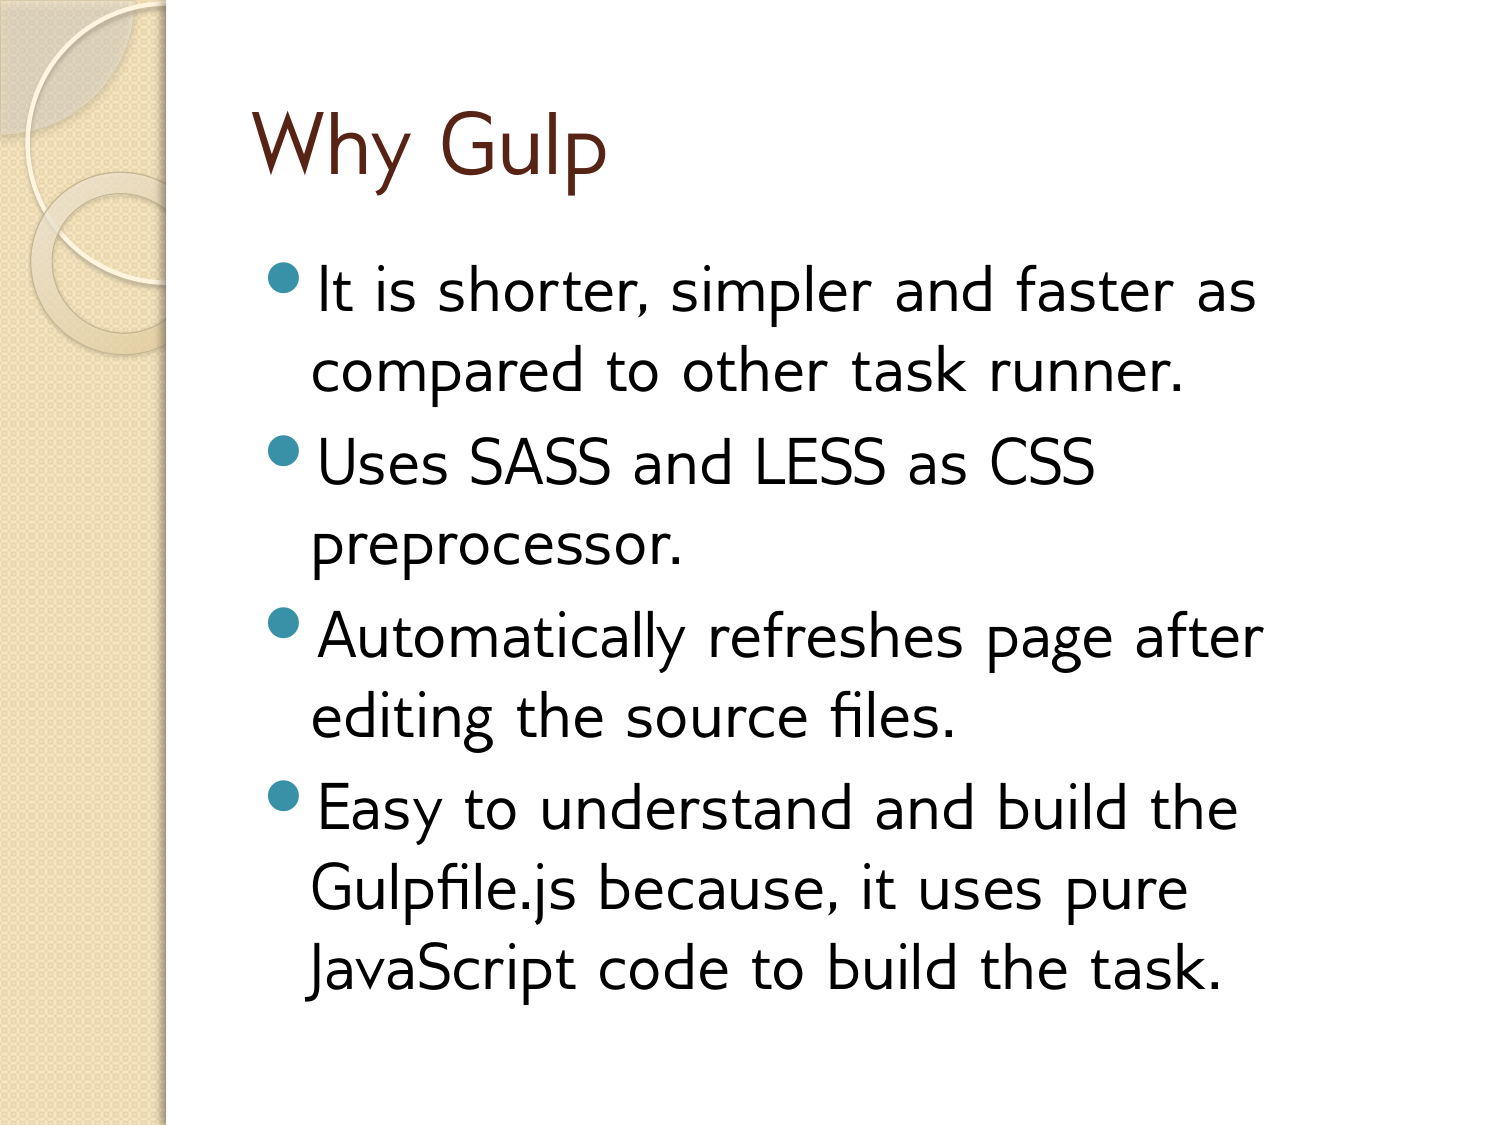

# Why Gulp
It is shorter, simpler and faster as compared to other task runner.
Uses SASS and LESS as CSS preprocessor.
Automatically refreshes page after editing the source files.
Easy to understand and build the Gulpfile.js because, it uses pure JavaScript code to build the task.